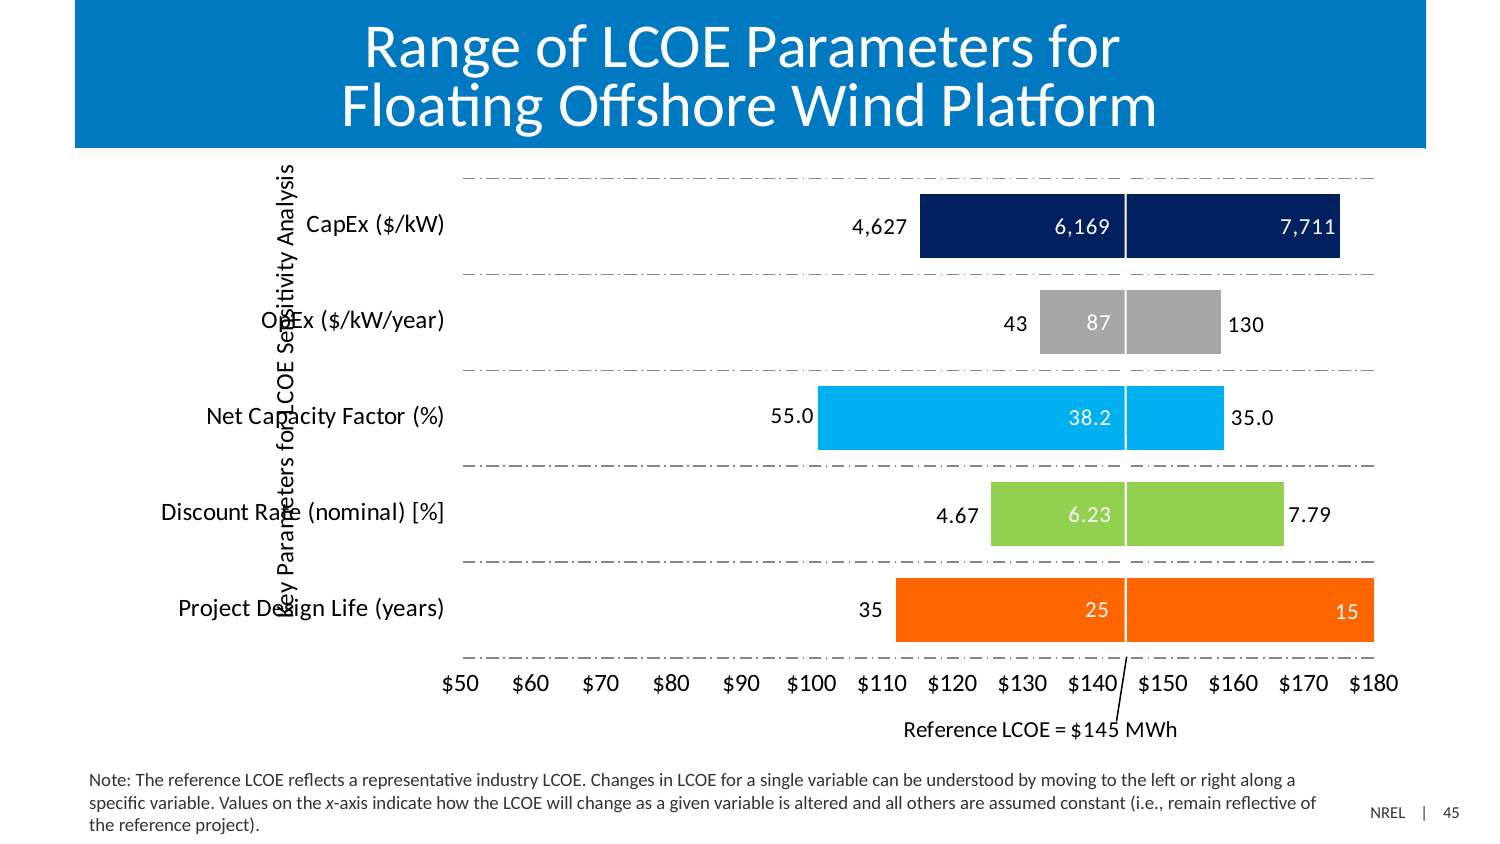

# Range of LCOE Parameters for Floating Offshore Wind Platform

### Chart

| Category |  |  |
|---|---|---|
| Project Design Life (years) | 111.98213916957744 | 72.12951661269776 |
| Discount Rate (nominal) [%] | 125.52583231321327 | 41.702563500362146 |
| Net Capacity Factor (%) | 100.98103567286132 | 57.703448955920734 |
| OpEx ($/kW/year) | 132.45942703382994 | 25.864232948432914 |
| CapEx ($/kW) | 115.50971586814302 | 59.76365527980673 |
Note: The reference LCOE reflects a representative industry LCOE. Changes in LCOE for a single variable can be understood by moving to the left or right along a specific variable. Values on the x-axis indicate how the LCOE will change as a given variable is altered and all others are assumed constant (i.e., remain reflective of the reference project).